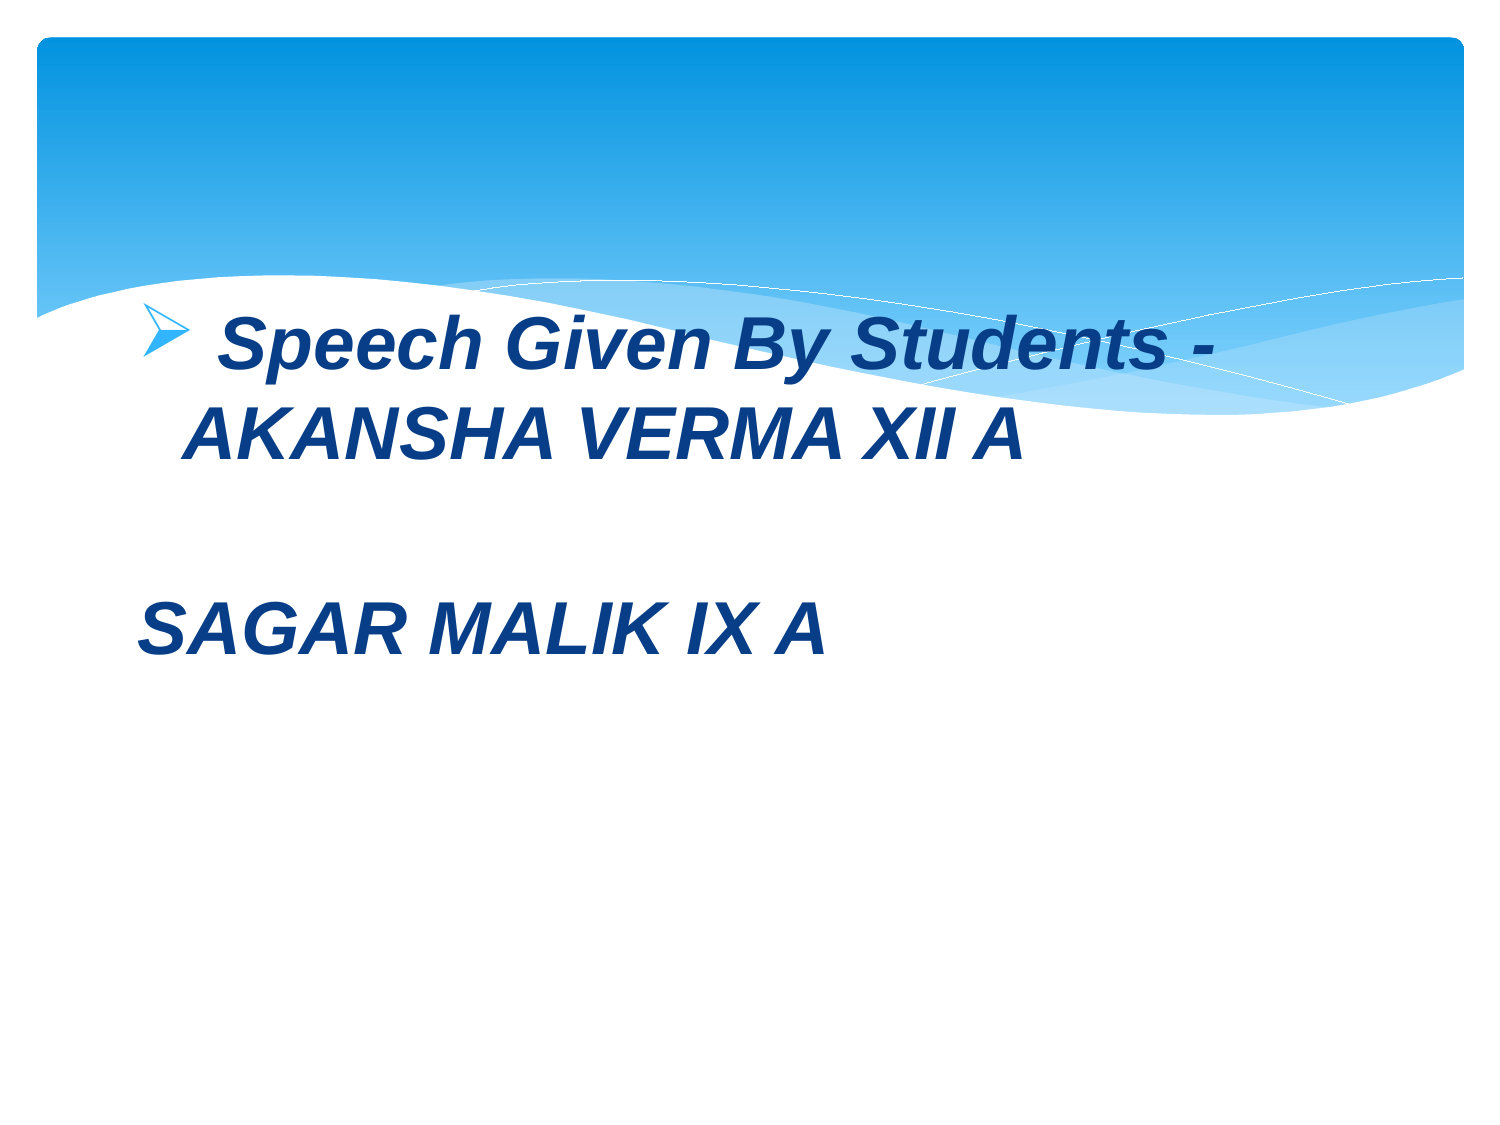

#
 Speech Given By Students -  AKANSHA VERMA XII A
                                                     SAGAR MALIK IX A